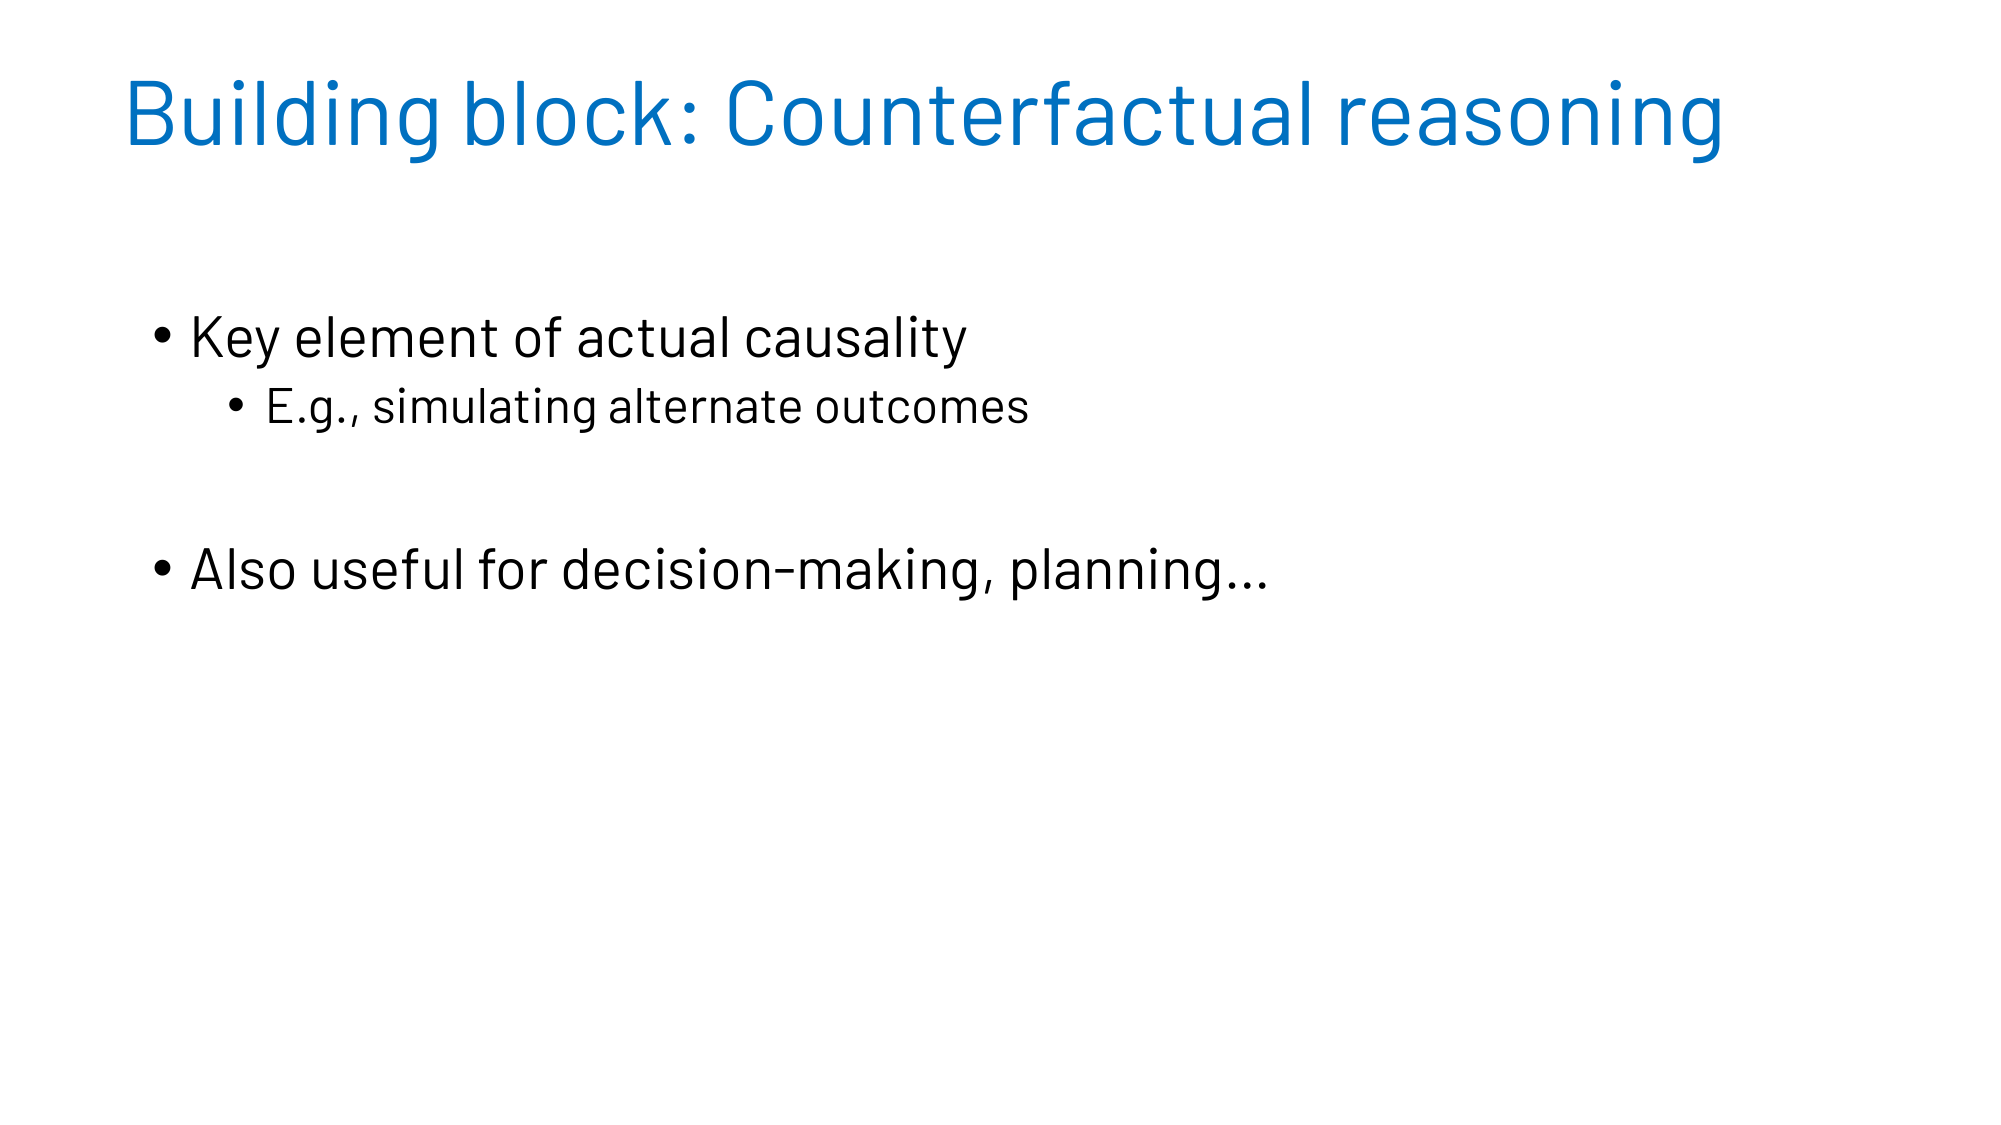

# Building block: Counterfactual reasoning
Key element of actual causality
E.g., simulating alternate outcomes

Also useful for decision-making, planning…